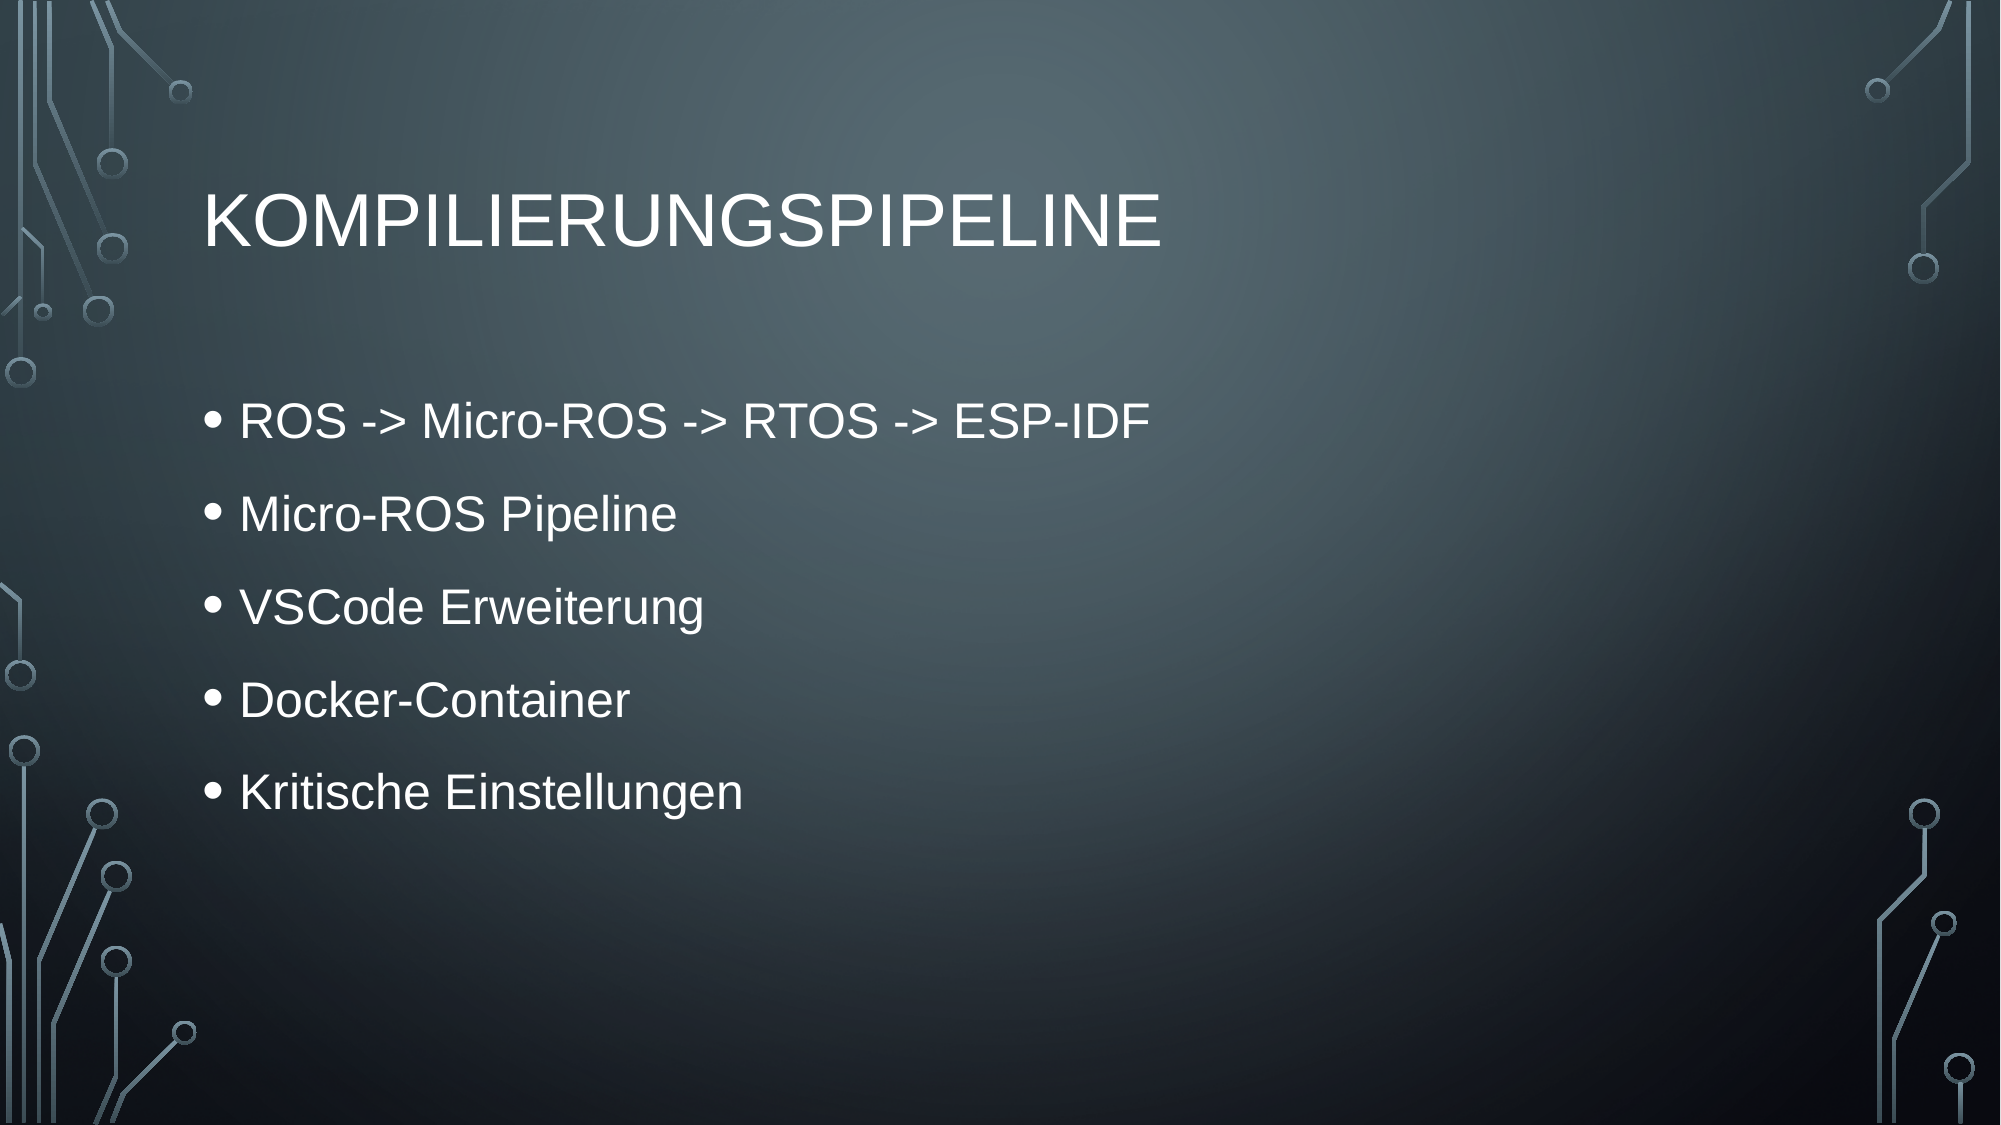

# Kompilierungspipeline
ROS -> Micro-ROS -> RTOS -> ESP-IDF
Micro-ROS Pipeline
VSCode Erweiterung
Docker-Container
Kritische Einstellungen